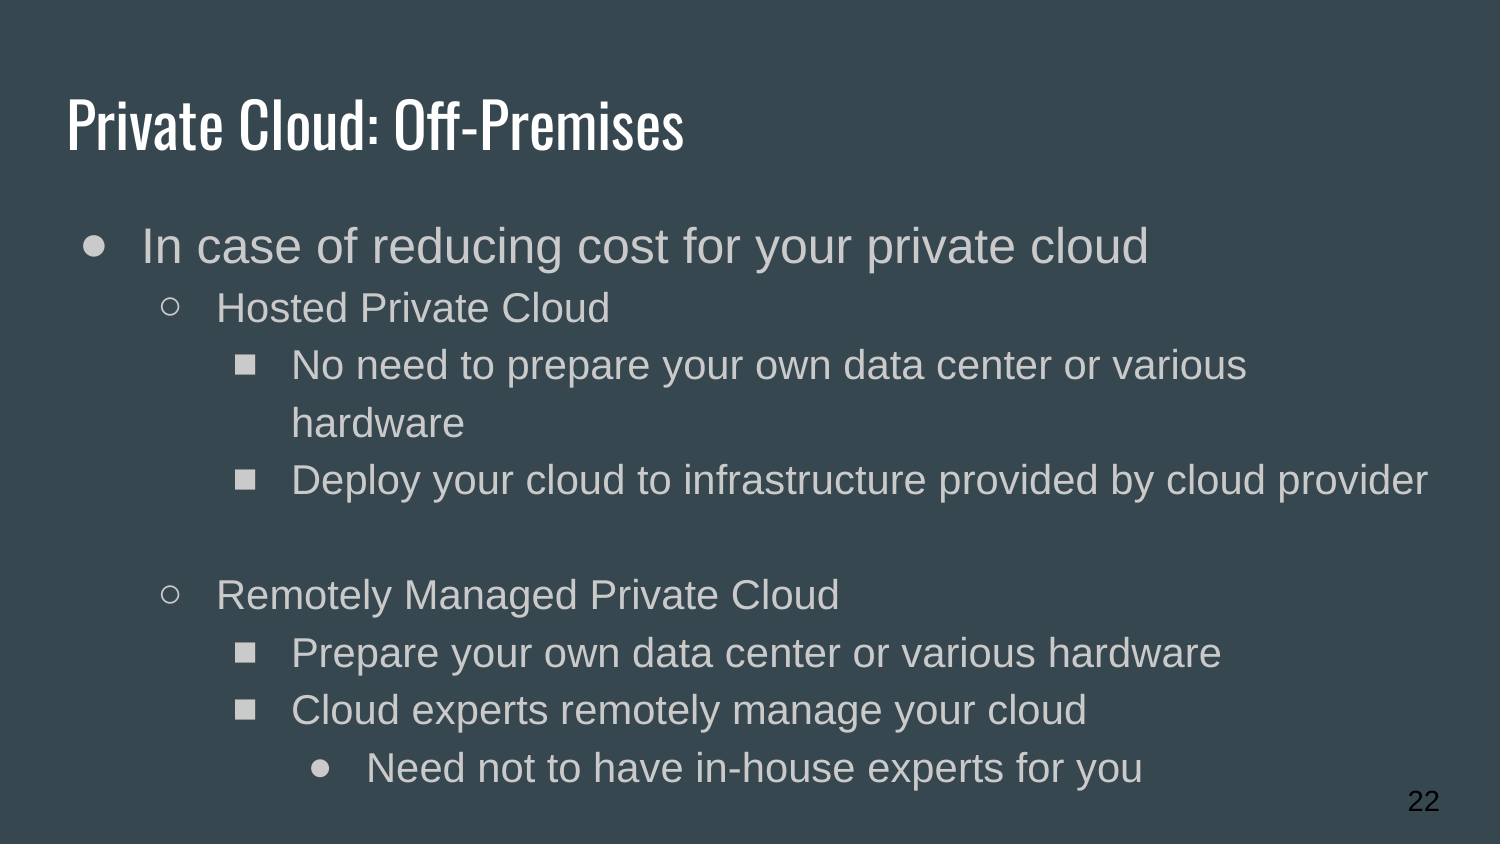

# Private Cloud: Off-Premises
In case of reducing cost for your private cloud
Hosted Private Cloud
No need to prepare your own data center or various hardware
Deploy your cloud to infrastructure provided by cloud provider
Remotely Managed Private Cloud
Prepare your own data center or various hardware
Cloud experts remotely manage your cloud
Need not to have in-house experts for you
22